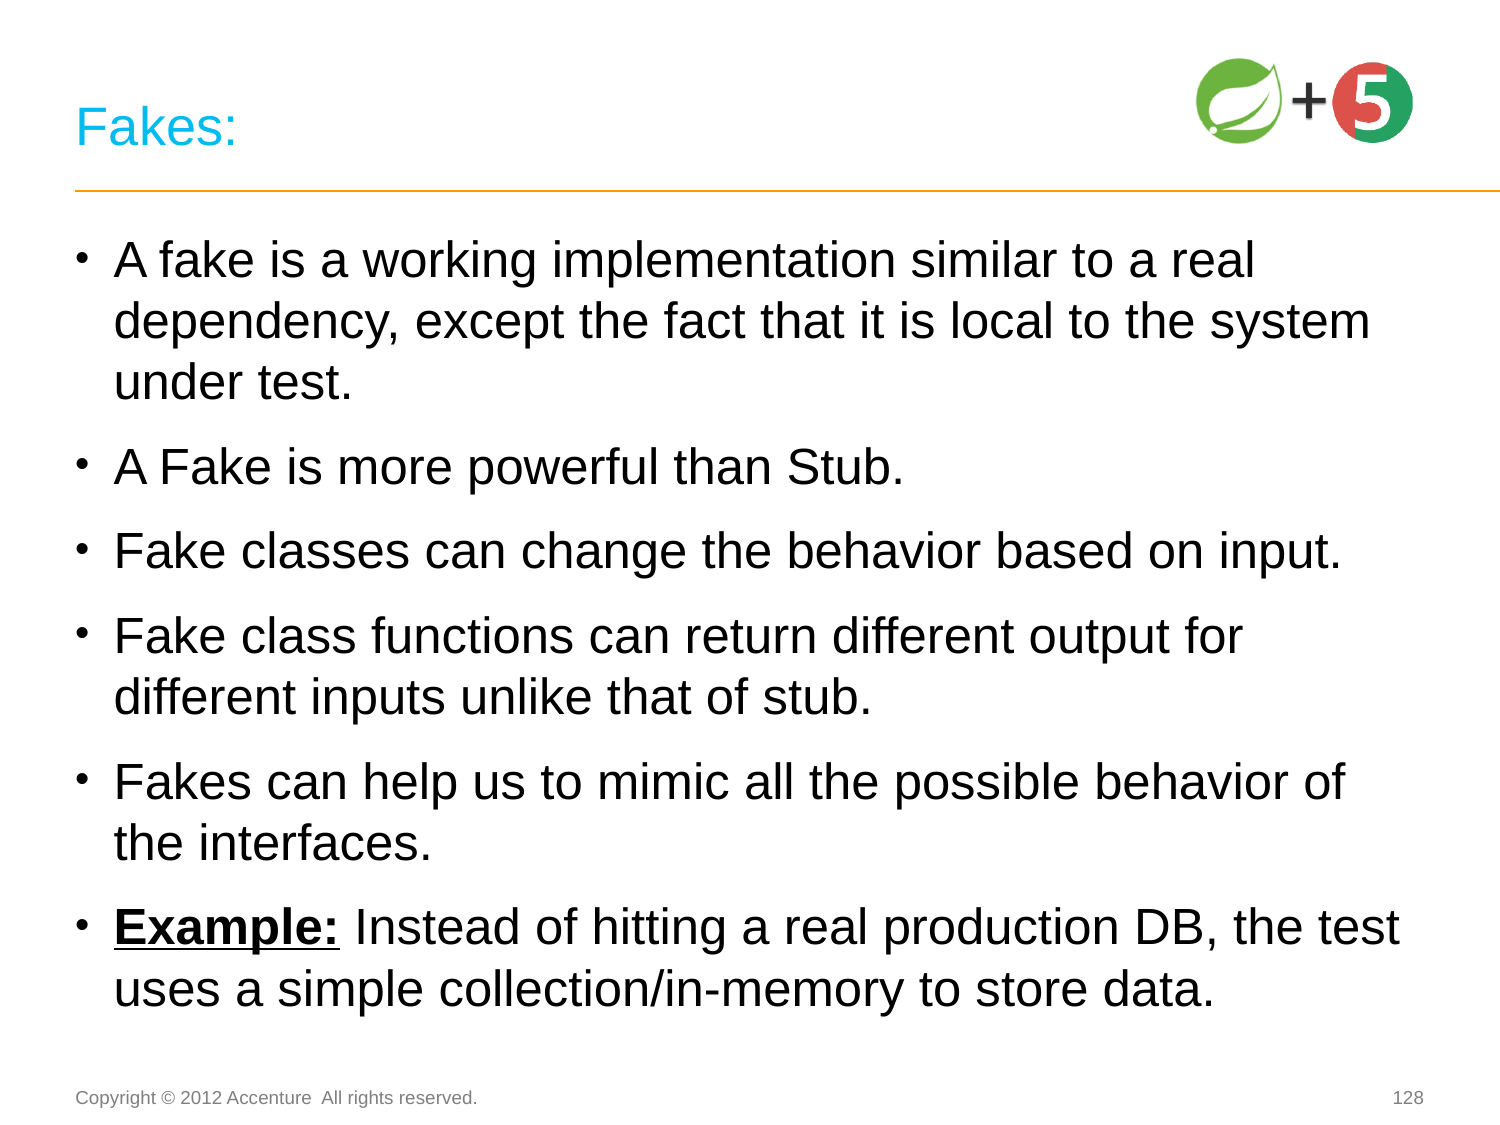

# Fakes:
A fake is a working implementation similar to a real dependency, except the fact that it is local to the system under test.
A Fake is more powerful than Stub.
Fake classes can change the behavior based on input.
Fake class functions can return different output for different inputs unlike that of stub.
Fakes can help us to mimic all the possible behavior of the interfaces.
Example: Instead of hitting a real production DB, the test uses a simple collection/in-memory to store data.